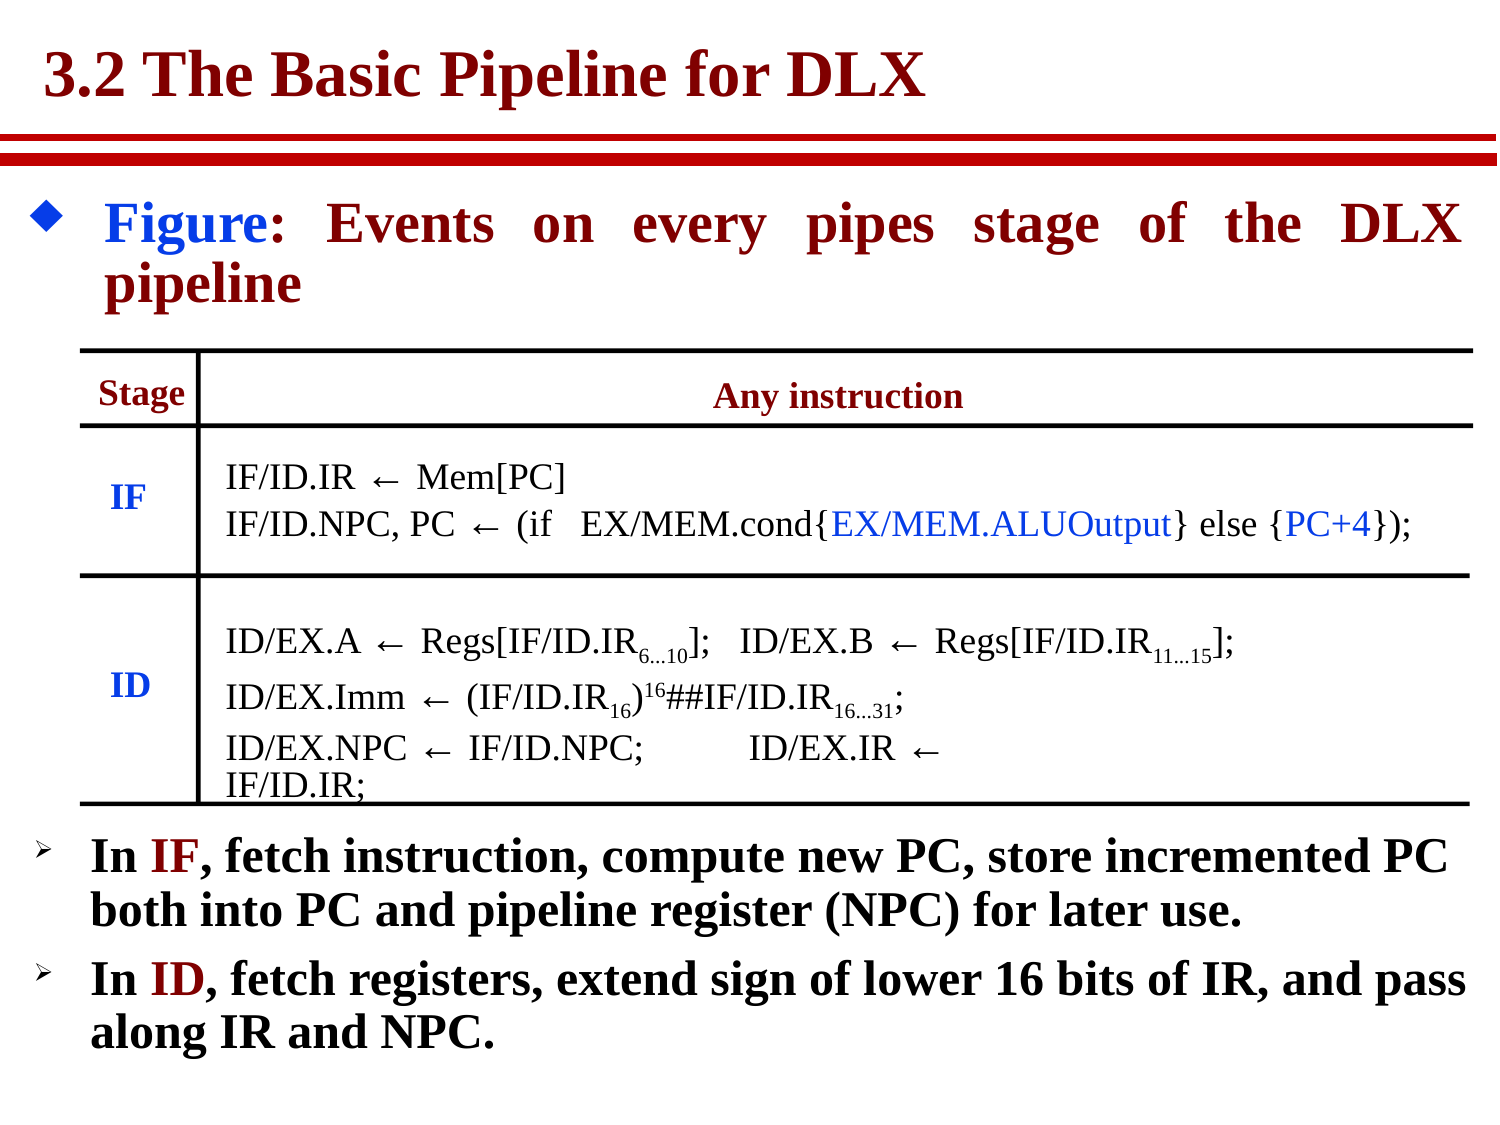

# 3.2 The Basic Pipeline for DLX
Figure: Events on every pipes stage of the DLX pipeline

Stage
Any instruction

IF/ID.IR ← Mem[PC]
IF
IF/ID.NPC, PC ← (if   EX/MEM.cond{EX/MEM.ALUOutput} else {PC+4});

ID/EX.A ← Regs[IF/ID.IR6...10];   ID/EX.B ← Regs[IF/ID.IR11...15];
ID
ID/EX.Imm ← (IF/ID.IR16)16##IF/ID.IR16...31;
ID/EX.NPC ← IF/ID.NPC;           ID/EX.IR ← IF/ID.IR;

In IF, fetch instruction, compute new PC, store incremented PC both into PC and pipeline register (NPC) for later use.
In ID, fetch registers, extend sign of lower 16 bits of IR, and pass along IR and NPC.